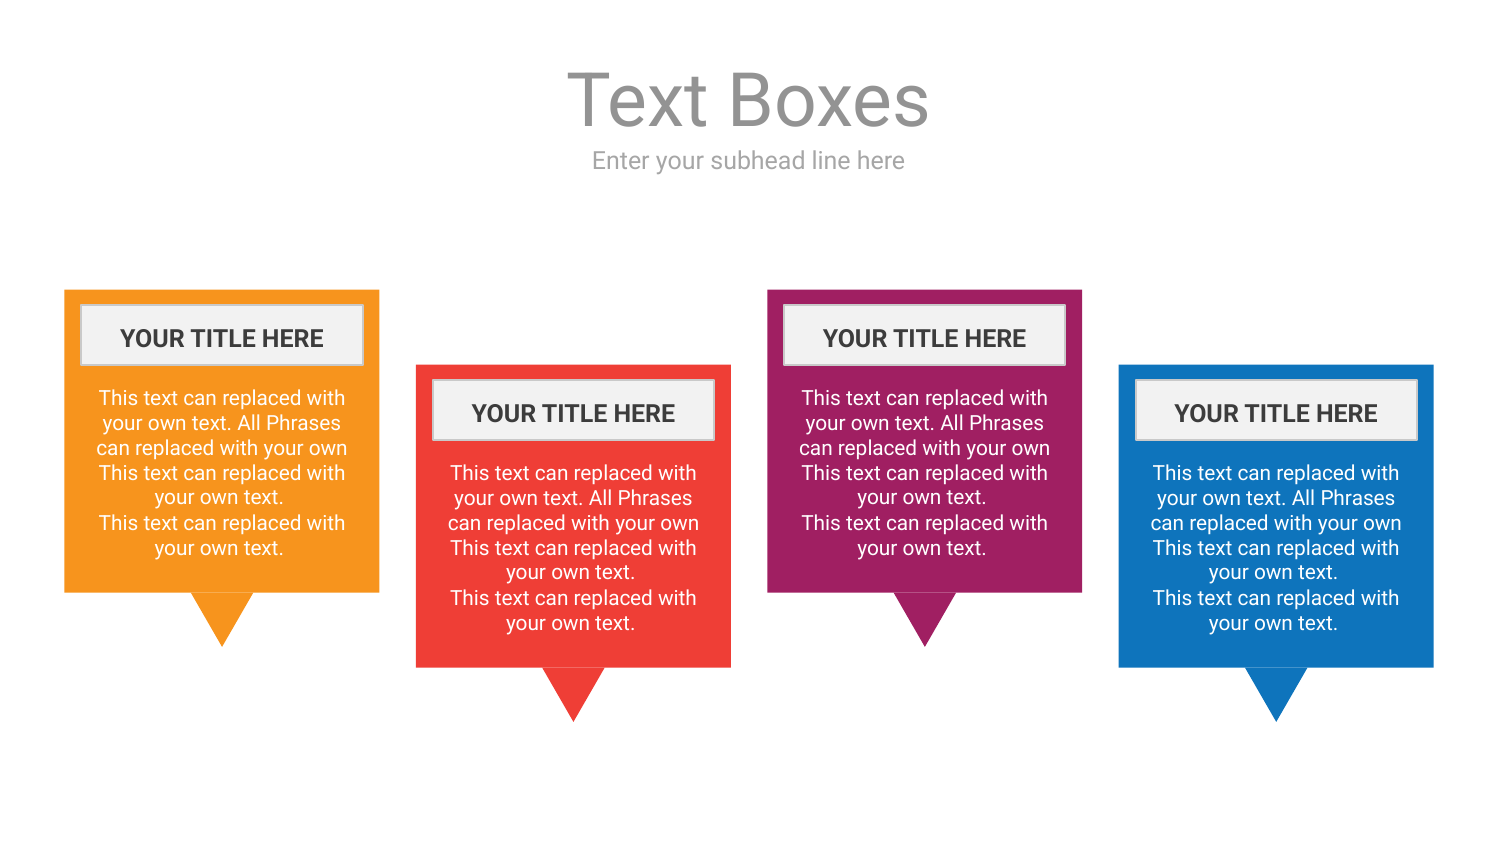

# Text Boxes
Enter your subhead line here

YOUR TITLE HERE
YOUR TITLE HERE

This text can replaced with your own text. All Phrases can replaced with your own This text can replaced with your own text.
This text can replaced with your own text.
This text can replaced with your own text. All Phrases can replaced with your own This text can replaced with your own text.
This text can replaced with your own text.
YOUR TITLE HERE
YOUR TITLE HERE
This text can replaced with your own text. All Phrases can replaced with your own This text can replaced with your own text.
This text can replaced with your own text.
This text can replaced with your own text. All Phrases can replaced with your own This text can replaced with your own text.
This text can replaced with your own text.